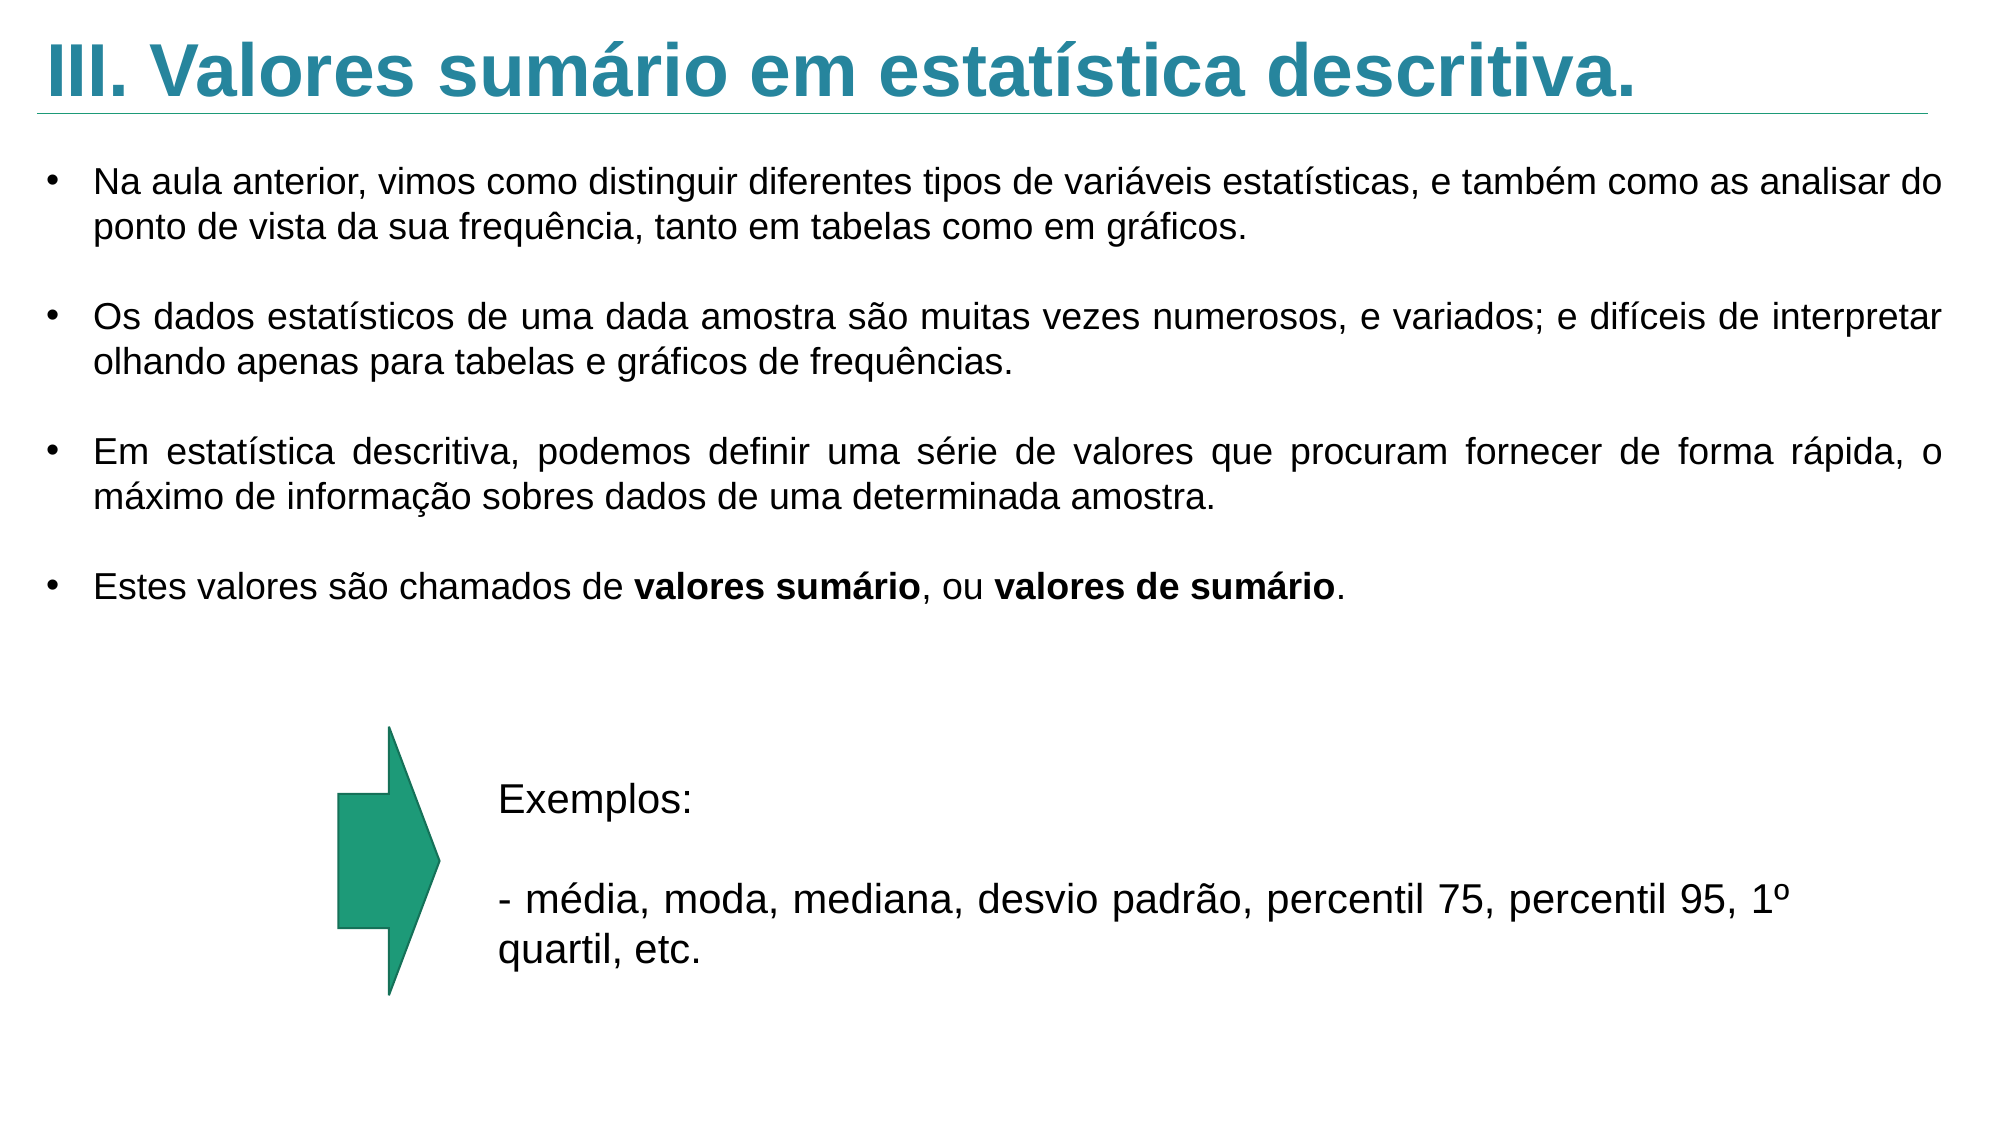

III. Valores sumário em estatística descritiva.

Na aula anterior, vimos como distinguir diferentes tipos de variáveis estatísticas, e também como as analisar do ponto de vista da sua frequência, tanto em tabelas como em gráficos.

Os dados estatísticos de uma dada amostra são muitas vezes numerosos, e variados; e difíceis de interpretar olhando apenas para tabelas e gráficos de frequências.

Em estatística descritiva, podemos definir uma série de valores que procuram fornecer de forma rápida, o máximo de informação sobres dados de uma determinada amostra.

Estes valores são chamados de valores sumário, ou valores de sumário.

Exemplos:

- média, moda, mediana, desvio padrão, percentil 75, percentil 95, 1º quartil, etc.